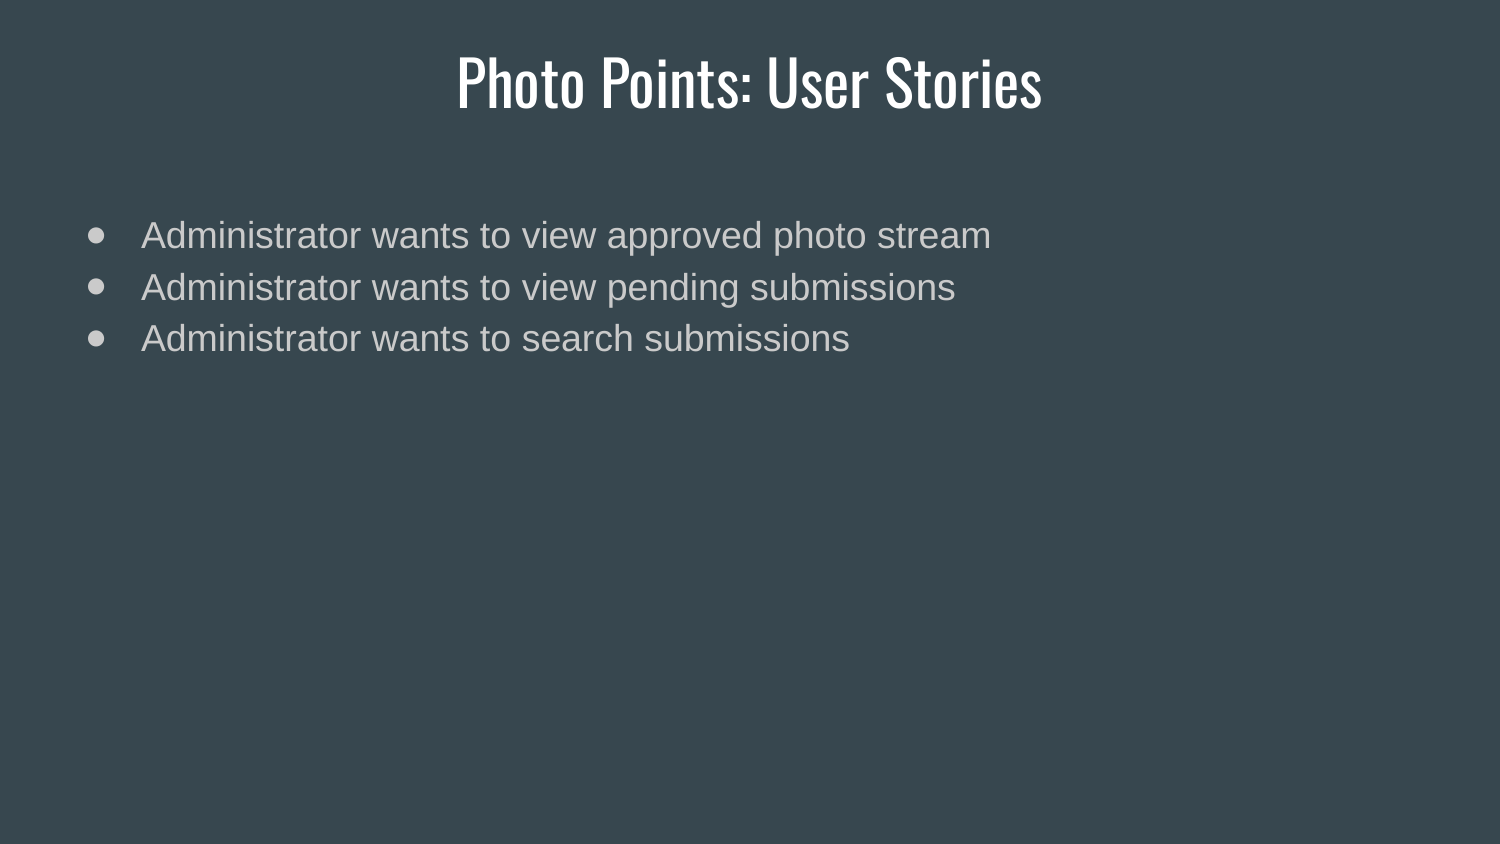

# Photo Points: User Stories
Administrator wants to view approved photo stream
Administrator wants to view pending submissions
Administrator wants to search submissions